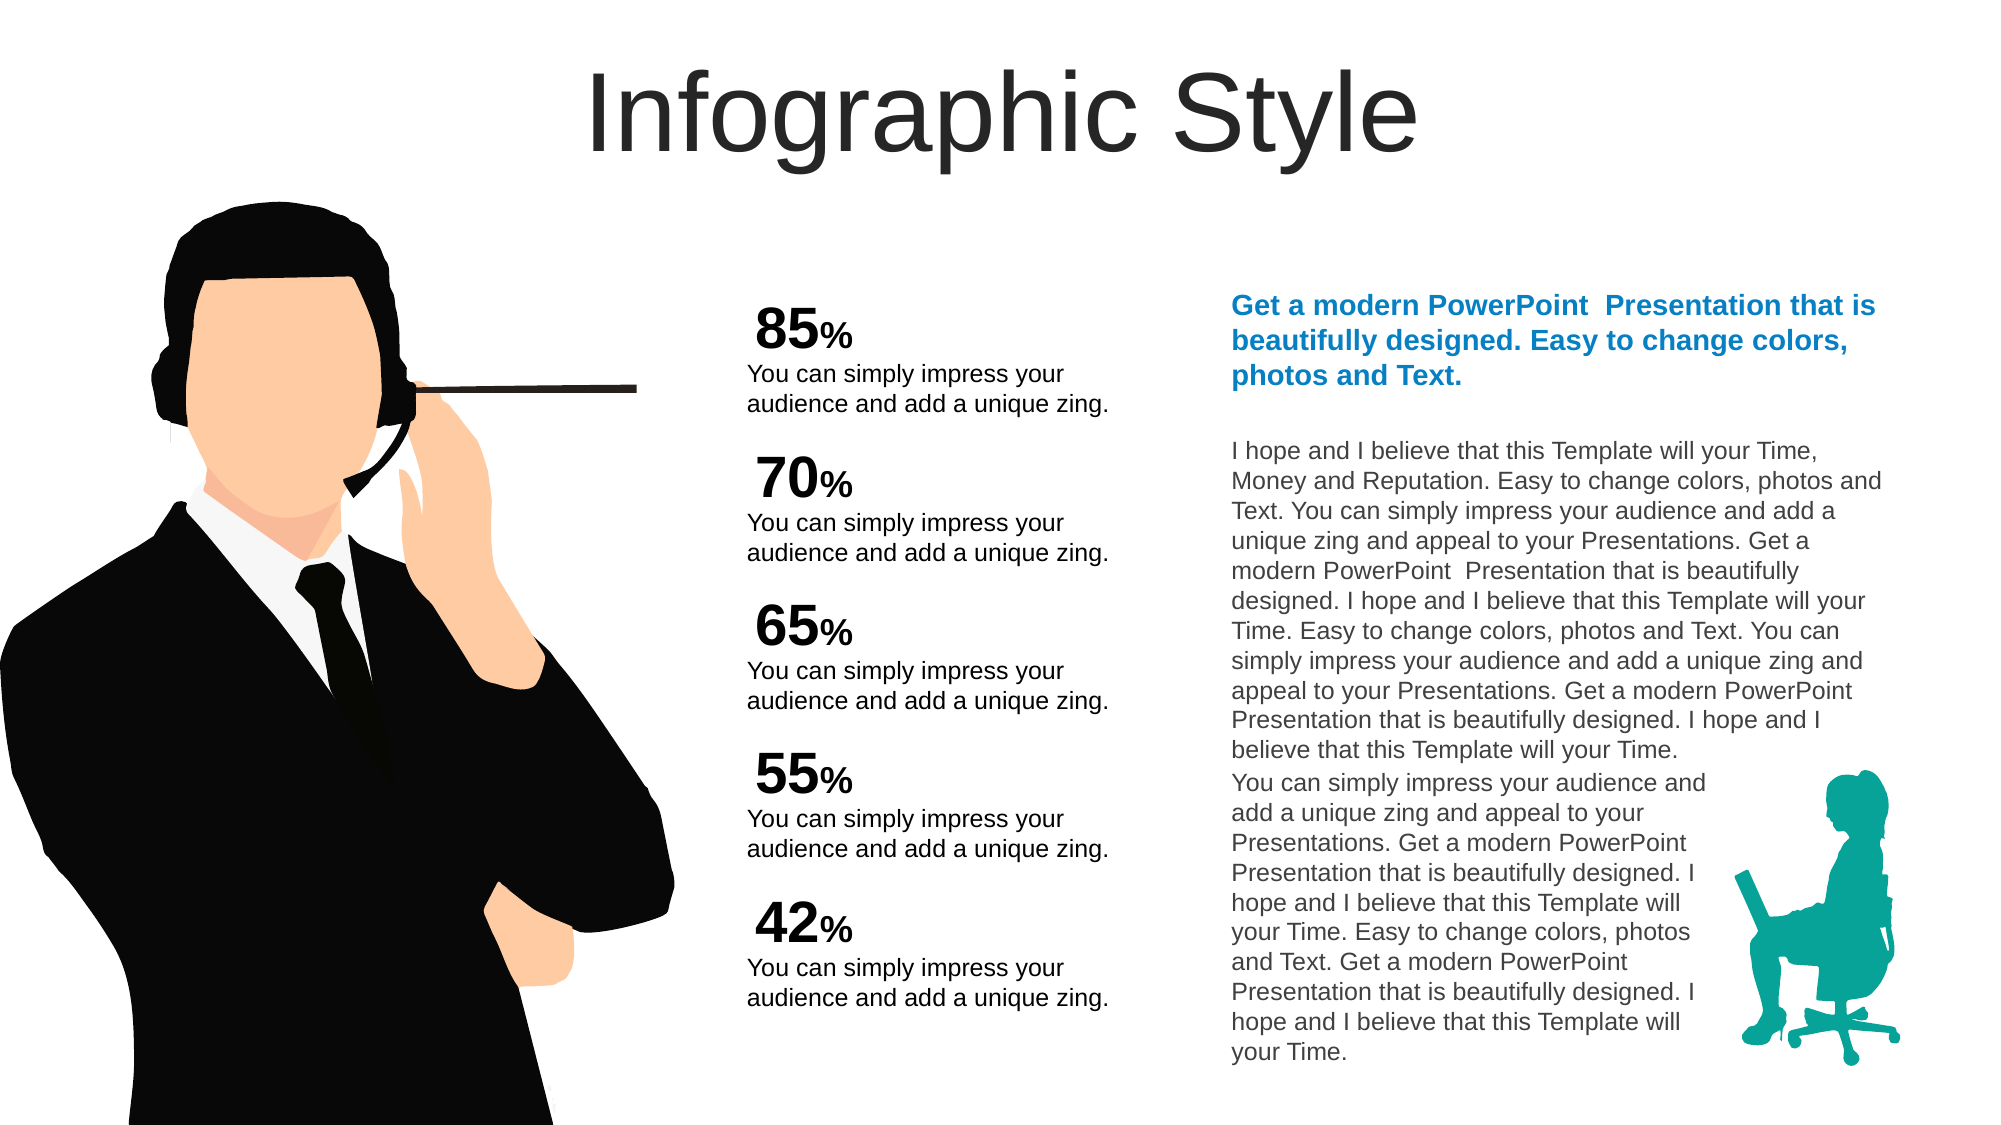

Infographic Style

Get a modern PowerPoint  Presentation that is beautifully designed. Easy to change colors, photos and Text.
85%
You can simply impress your audience and add a unique zing.
I hope and I believe that this Template will your Time, Money and Reputation. Easy to change colors, photos and Text. You can simply impress your audience and add a unique zing and appeal to your Presentations. Get a modern PowerPoint  Presentation that is beautifully designed. I hope and I believe that this Template will your Time. Easy to change colors, photos and Text. You can simply impress your audience and add a unique zing and appeal to your Presentations. Get a modern PowerPoint  Presentation that is beautifully designed. I hope and I believe that this Template will your Time.
70%
You can simply impress your audience and add a unique zing.
65%
You can simply impress your audience and add a unique zing.
55%
You can simply impress your audience and add a unique zing and appeal to your Presentations. Get a modern PowerPoint  Presentation that is beautifully designed. I hope and I believe that this Template will your Time. Easy to change colors, photos and Text. Get a modern PowerPoint  Presentation that is beautifully designed. I hope and I believe that this Template will your Time.

You can simply impress your audience and add a unique zing.
42%
You can simply impress your audience and add a unique zing.